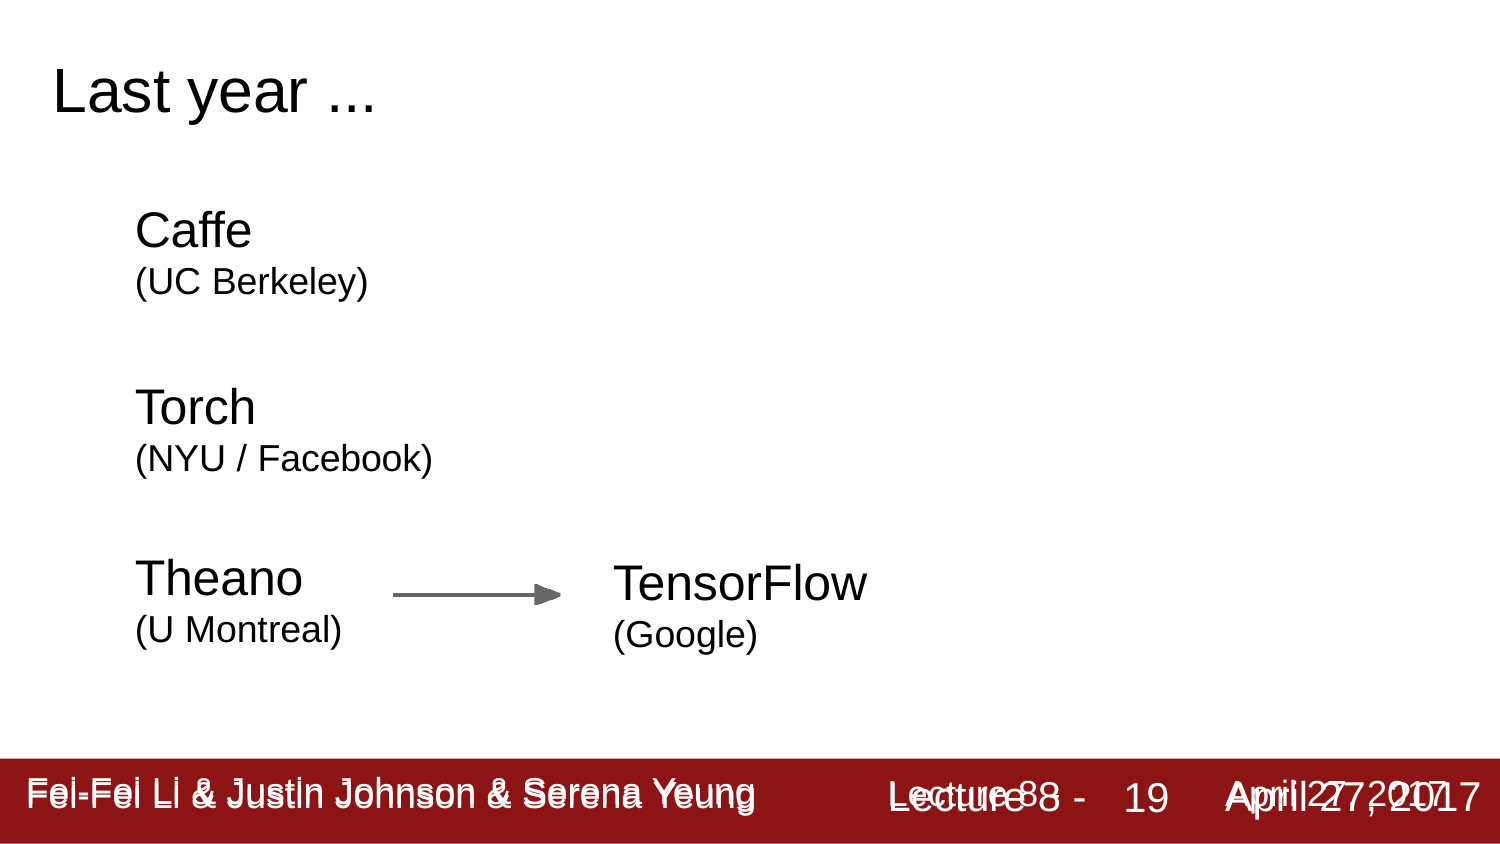

# Last year ...
Caffe
(UC Berkeley)

Torch
(NYU / Facebook)
Theano
(U Montreal)
TensorFlow
(Google)

Lecture 8 -
April 27, 2017
Fei-Fei Li & Justin Johnson & Serena Yeung
19
Fei-Fei Li & Justin Johnson & Serena Yeung	Lecture 8 -	April 27, 2017